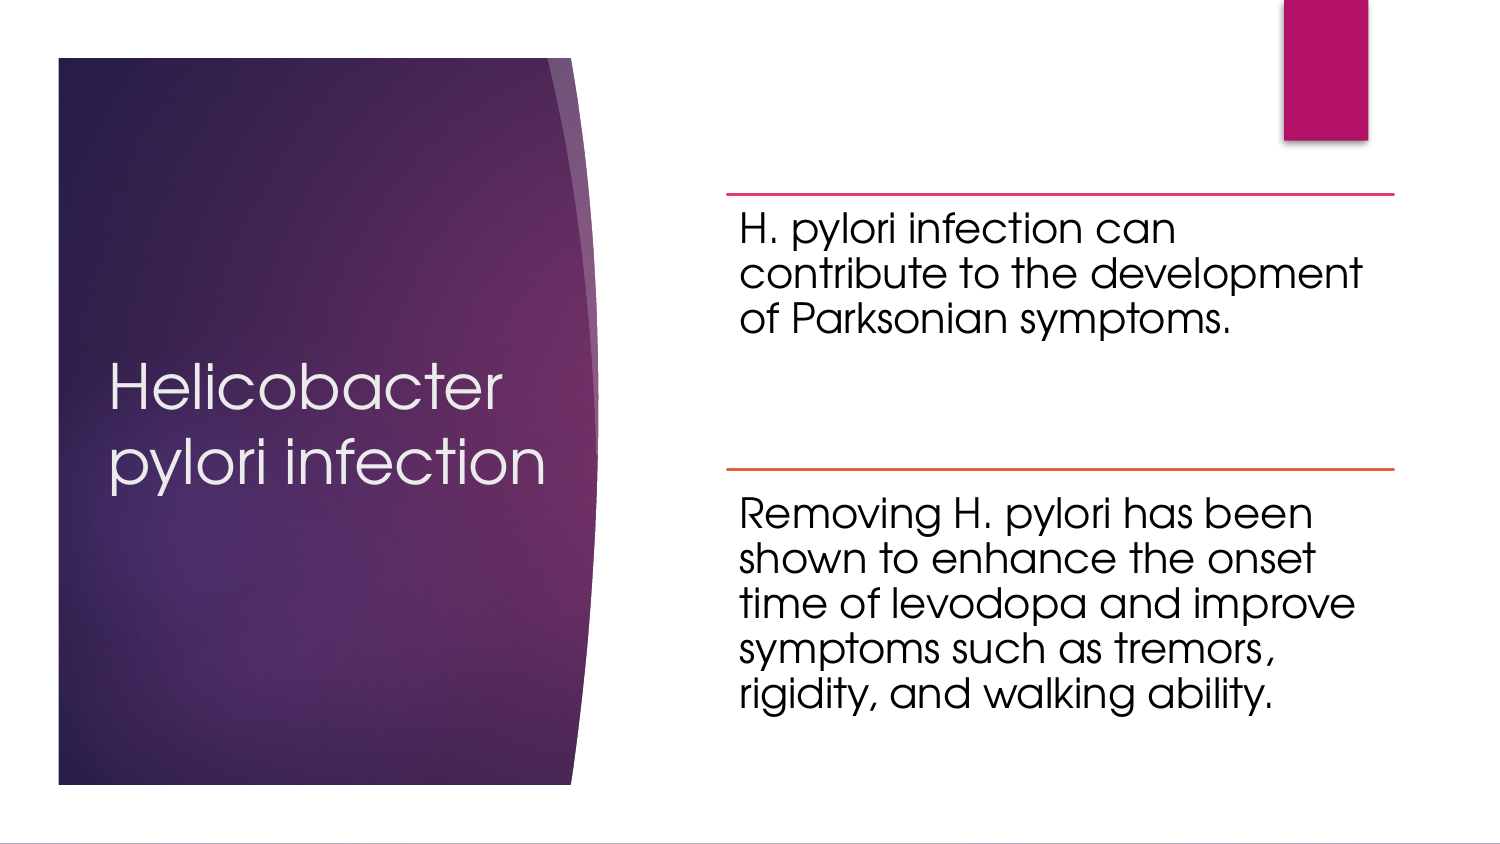

# Helicobacter pylori infection

H. pylori infection can contribute to the development of Parksonian symptoms.

Removing H. pylori has been shown to enhance the onset time of levodopa and improve symptoms such as tremors, rigidity, and walking ability.